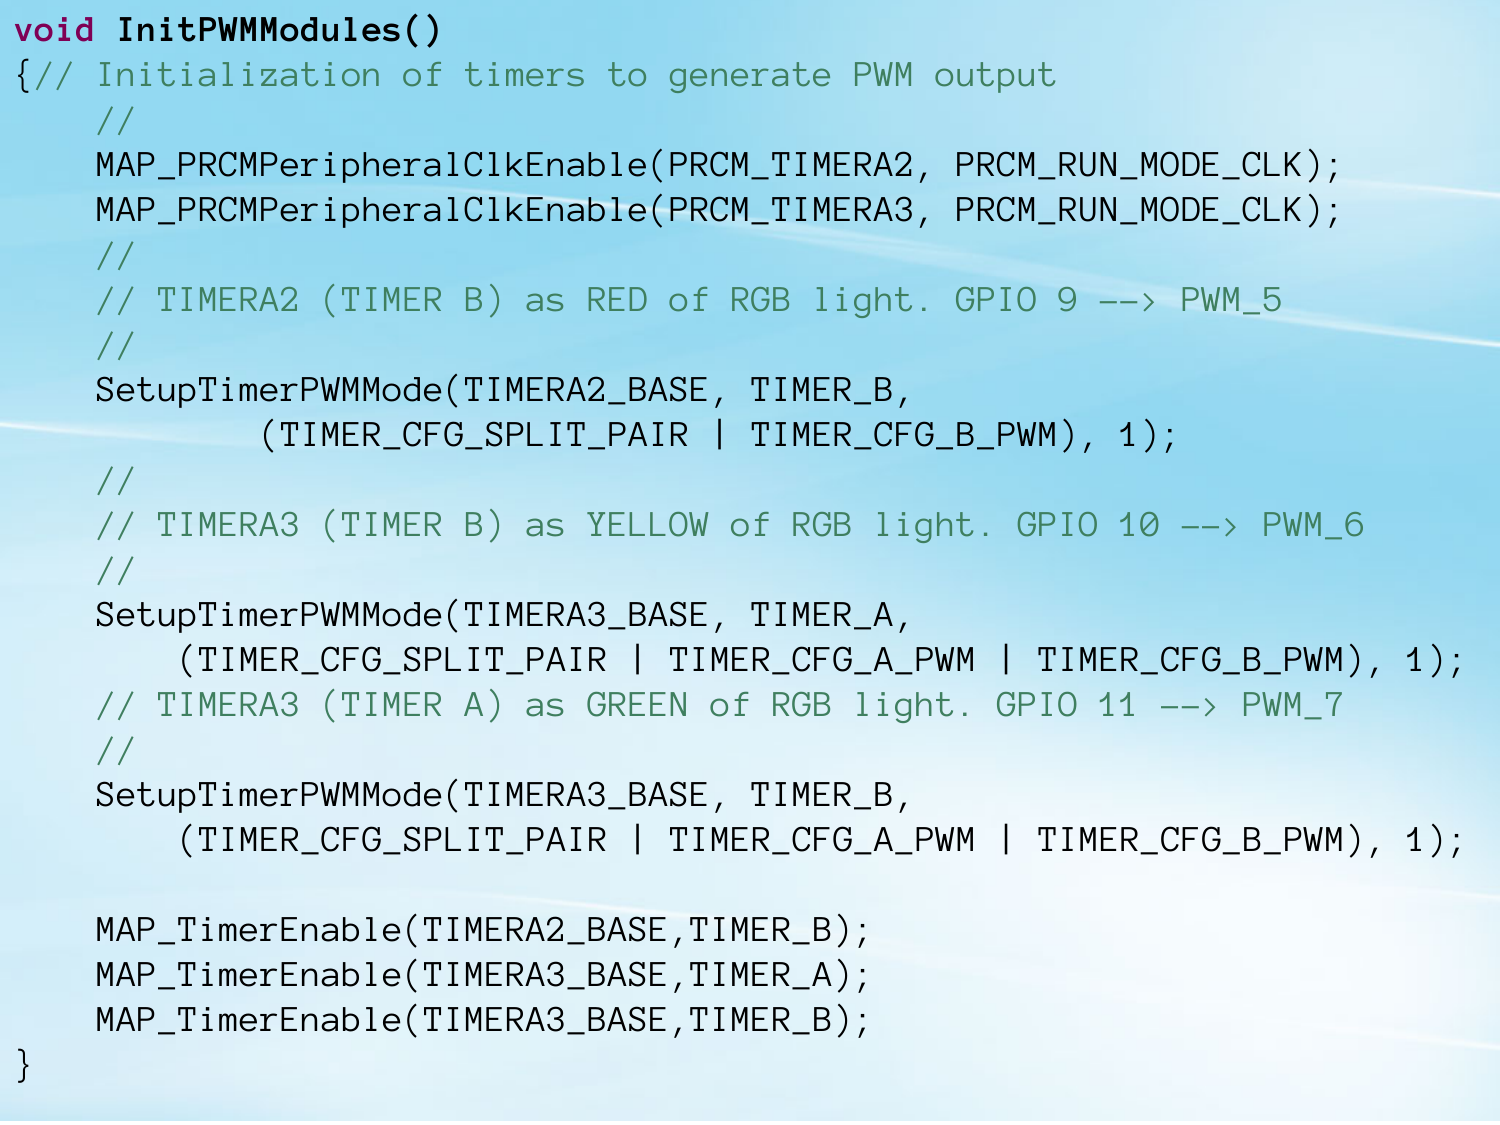

void InitPWMModules()
{// Initialization of timers to generate PWM output
    //
    MAP_PRCMPeripheralClkEnable(PRCM_TIMERA2, PRCM_RUN_MODE_CLK);
    MAP_PRCMPeripheralClkEnable(PRCM_TIMERA3, PRCM_RUN_MODE_CLK);
    //
    // TIMERA2 (TIMER B) as RED of RGB light. GPIO 9 --> PWM_5
    //
    SetupTimerPWMMode(TIMERA2_BASE, TIMER_B,
            (TIMER_CFG_SPLIT_PAIR | TIMER_CFG_B_PWM), 1);
    //
    // TIMERA3 (TIMER B) as YELLOW of RGB light. GPIO 10 --> PWM_6
    //
    SetupTimerPWMMode(TIMERA3_BASE, TIMER_A,
        (TIMER_CFG_SPLIT_PAIR | TIMER_CFG_A_PWM | TIMER_CFG_B_PWM), 1);
    // TIMERA3 (TIMER A) as GREEN of RGB light. GPIO 11 --> PWM_7
    //
    SetupTimerPWMMode(TIMERA3_BASE, TIMER_B,
        (TIMER_CFG_SPLIT_PAIR | TIMER_CFG_A_PWM | TIMER_CFG_B_PWM), 1);

    MAP_TimerEnable(TIMERA2_BASE,TIMER_B);
    MAP_TimerEnable(TIMERA3_BASE,TIMER_A);
    MAP_TimerEnable(TIMERA3_BASE,TIMER_B);
}